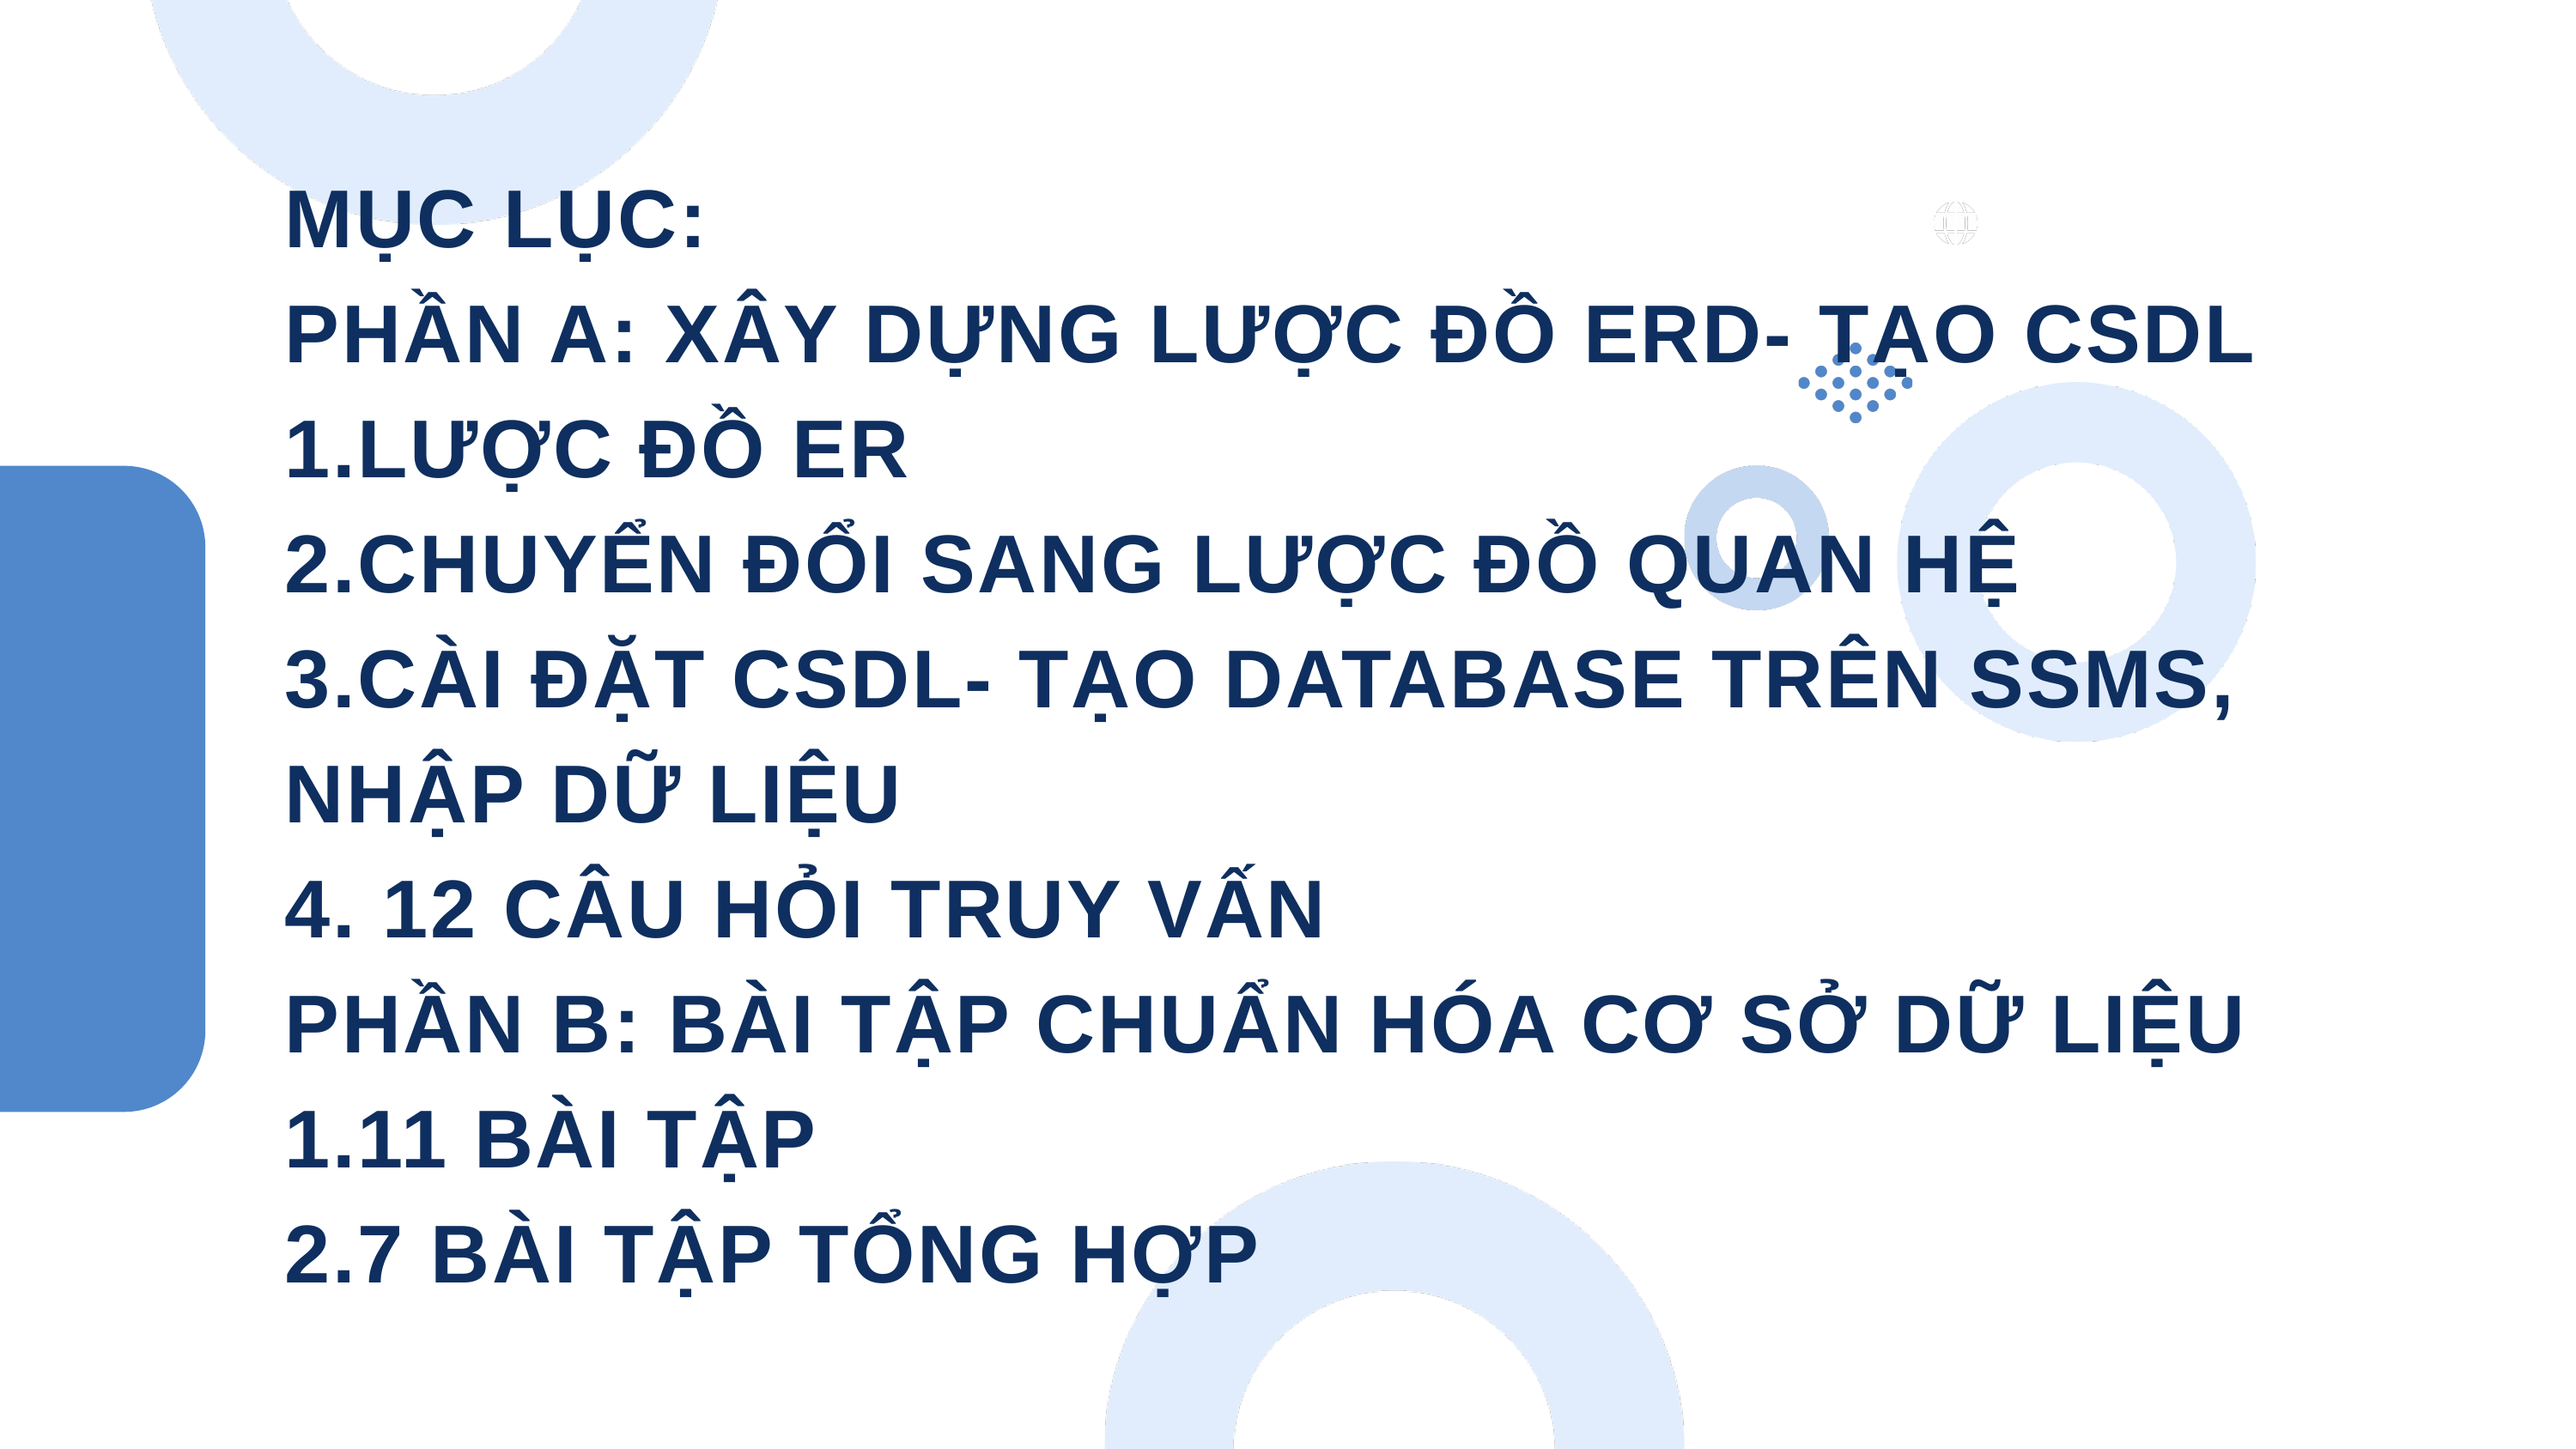

MỤC LỤC:
PHẦN A: XÂY DỰNG LƯỢC ĐỒ ERD- TẠO CSDL
1.LƯỢC ĐỒ ER
2.CHUYỂN ĐỔI SANG LƯỢC ĐỒ QUAN HỆ
3.CÀI ĐẶT CSDL- TẠO DATABASE TRÊN SSMS, NHẬP DỮ LIỆU
4. 12 CÂU HỎI TRUY VẤN
PHẦN B: BÀI TẬP CHUẨN HÓA CƠ SỞ DỮ LIỆU
1.11 BÀI TẬP
2.7 BÀI TẬP TỔNG HỢP